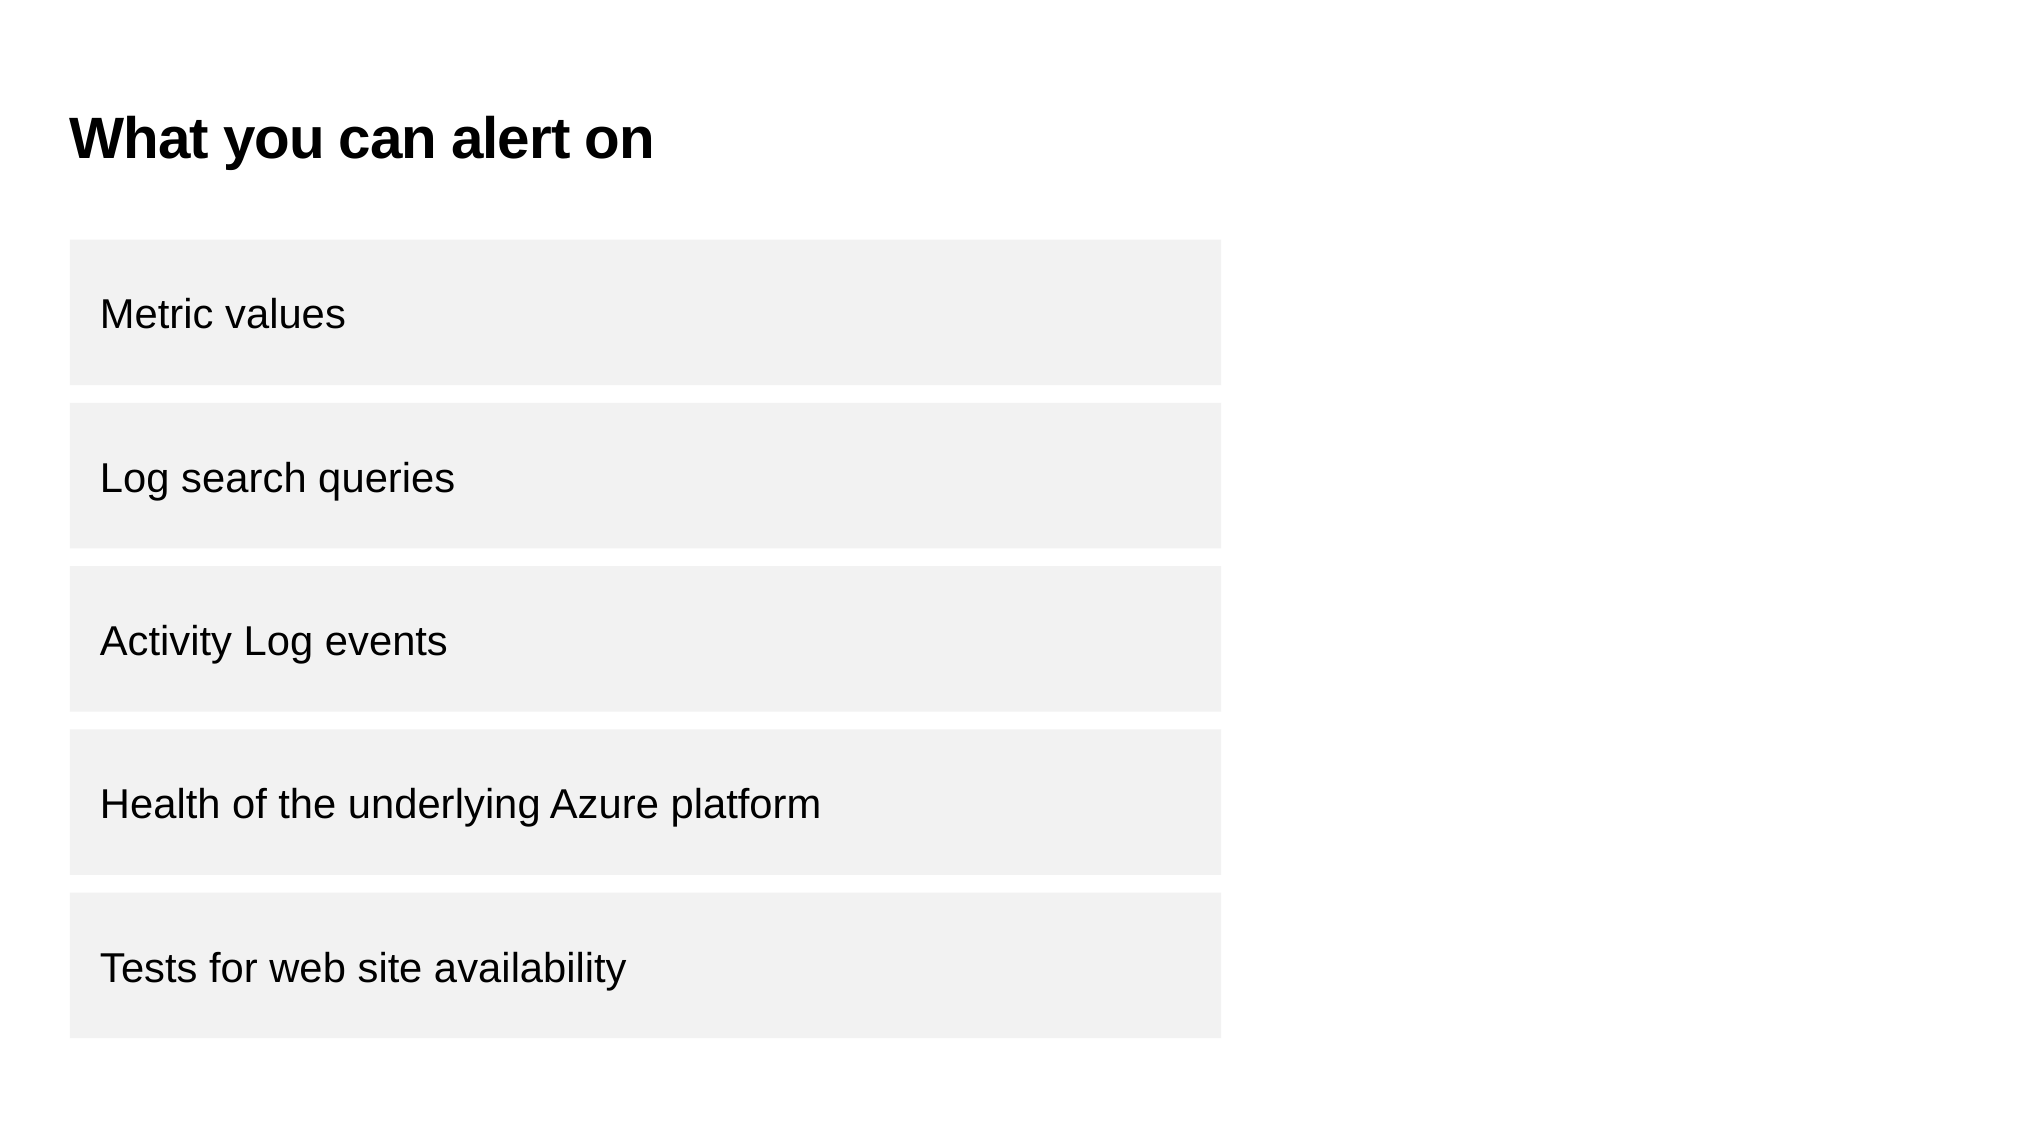

# What you can alert on
Metric values
Log search queries
Activity Log events
Health of the underlying Azure platform
Tests for web site availability